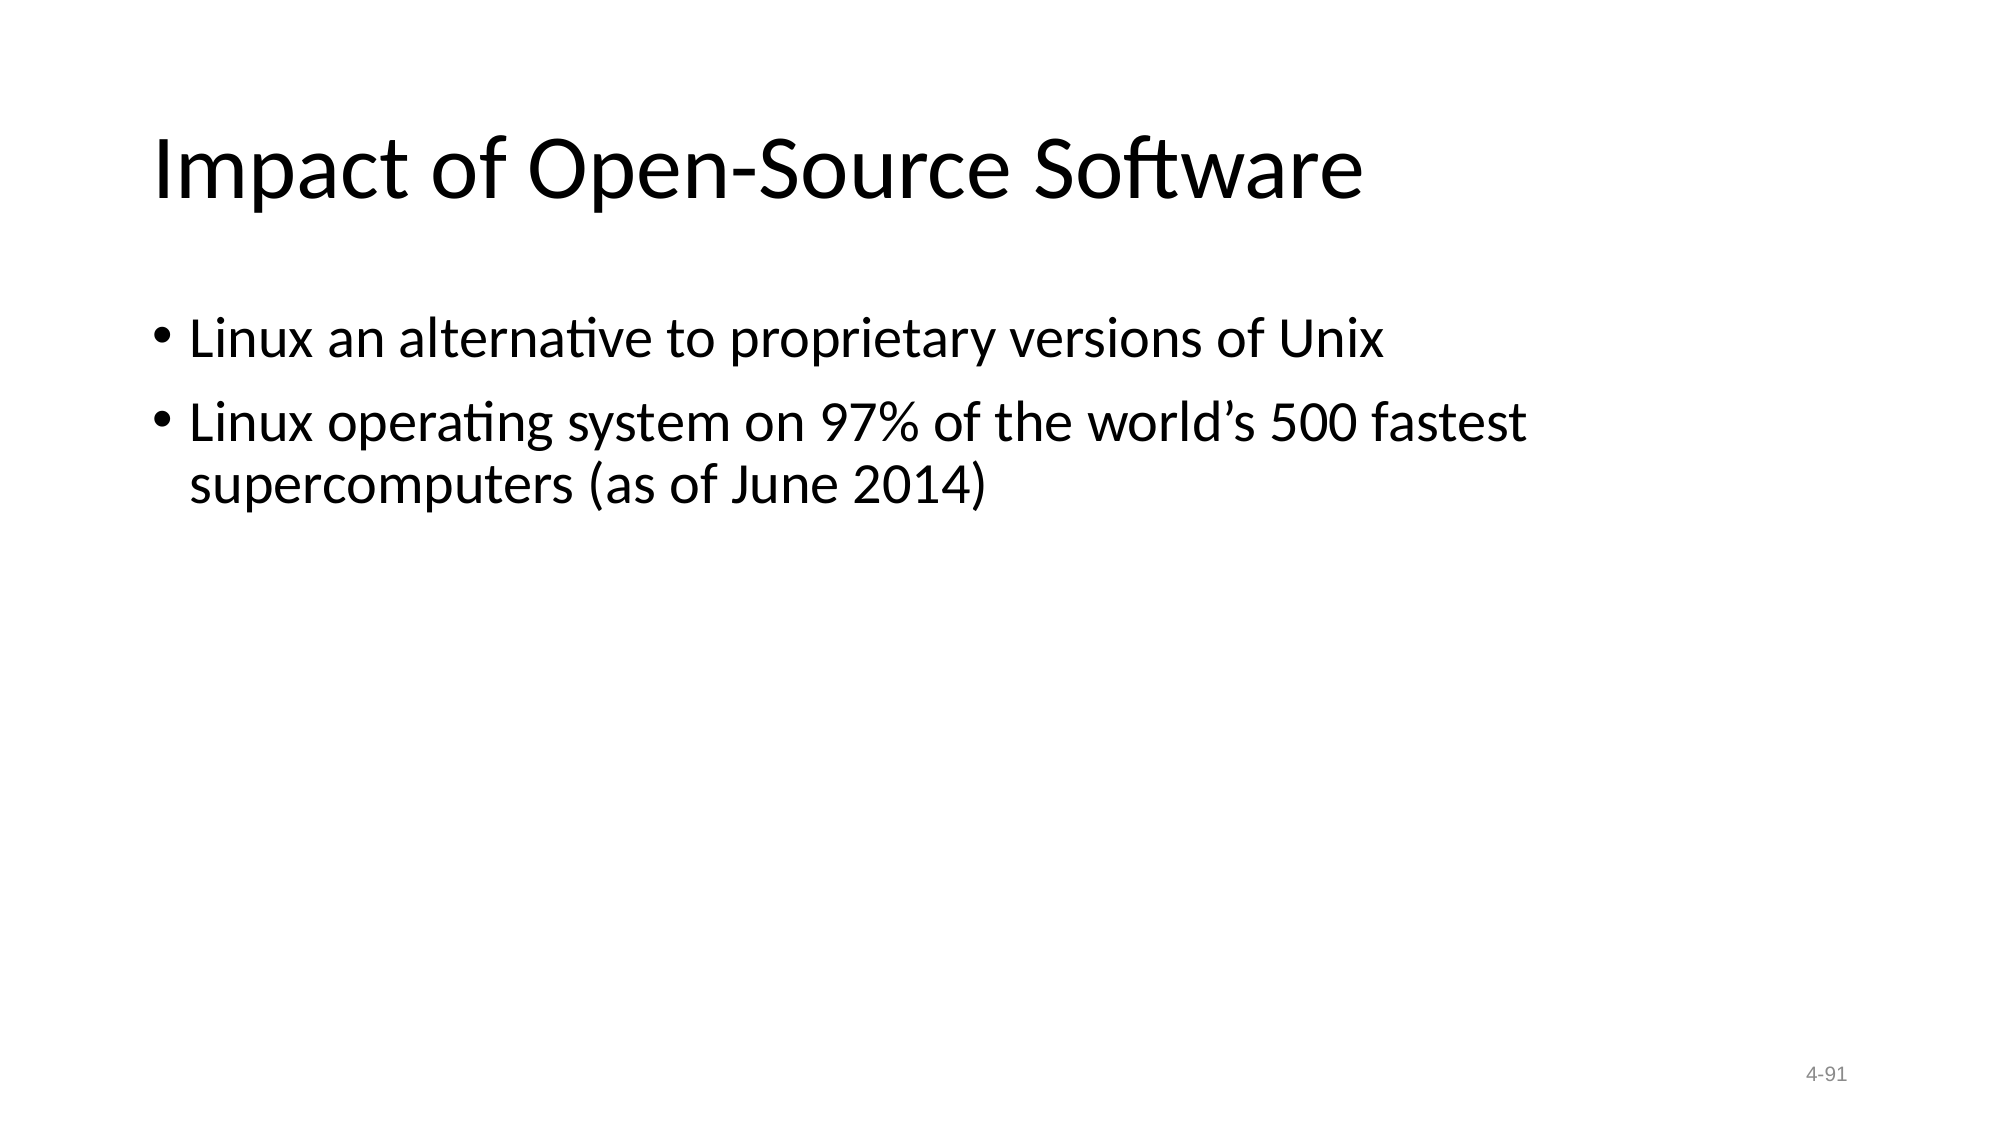

# Impact of Open-Source Software
Linux an alternative to proprietary versions of Unix
Linux operating system on 97% of the world’s 500 fastest supercomputers (as of June 2014)
4-91